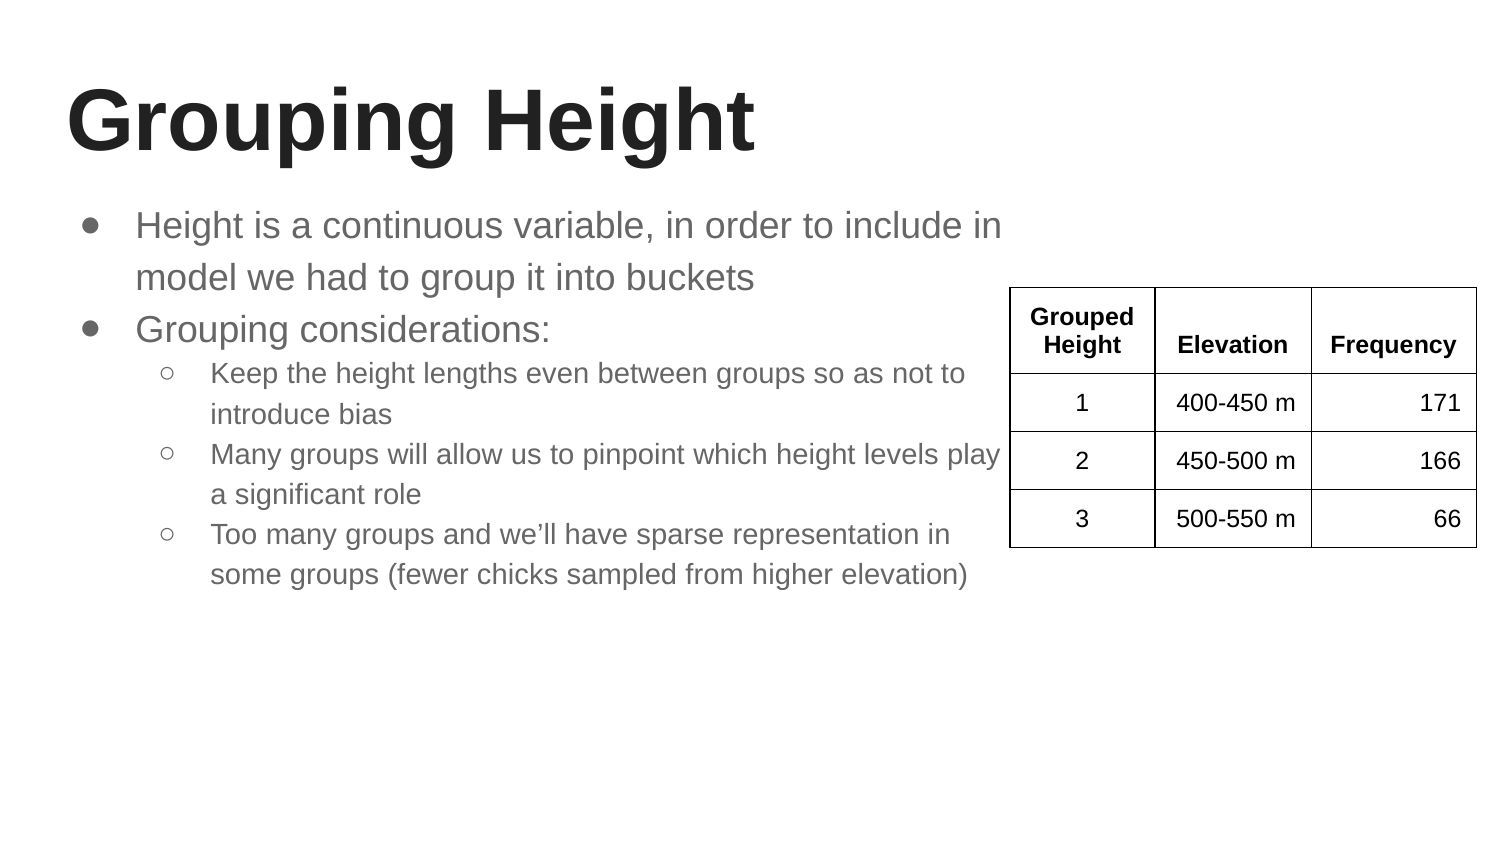

# Grouping Height
Height is a continuous variable, in order to include in model we had to group it into buckets
Grouping considerations:
Keep the height lengths even between groups so as not to introduce bias
Many groups will allow us to pinpoint which height levels play a significant role
Too many groups and we’ll have sparse representation in some groups (fewer chicks sampled from higher elevation)

| Grouped Height | Elevation | Frequency |
| --- | --- | --- |
| 1 | 400-450 m | 171 |
| 2 | 450-500 m | 166 |
| 3 | 500-550 m | 66 |